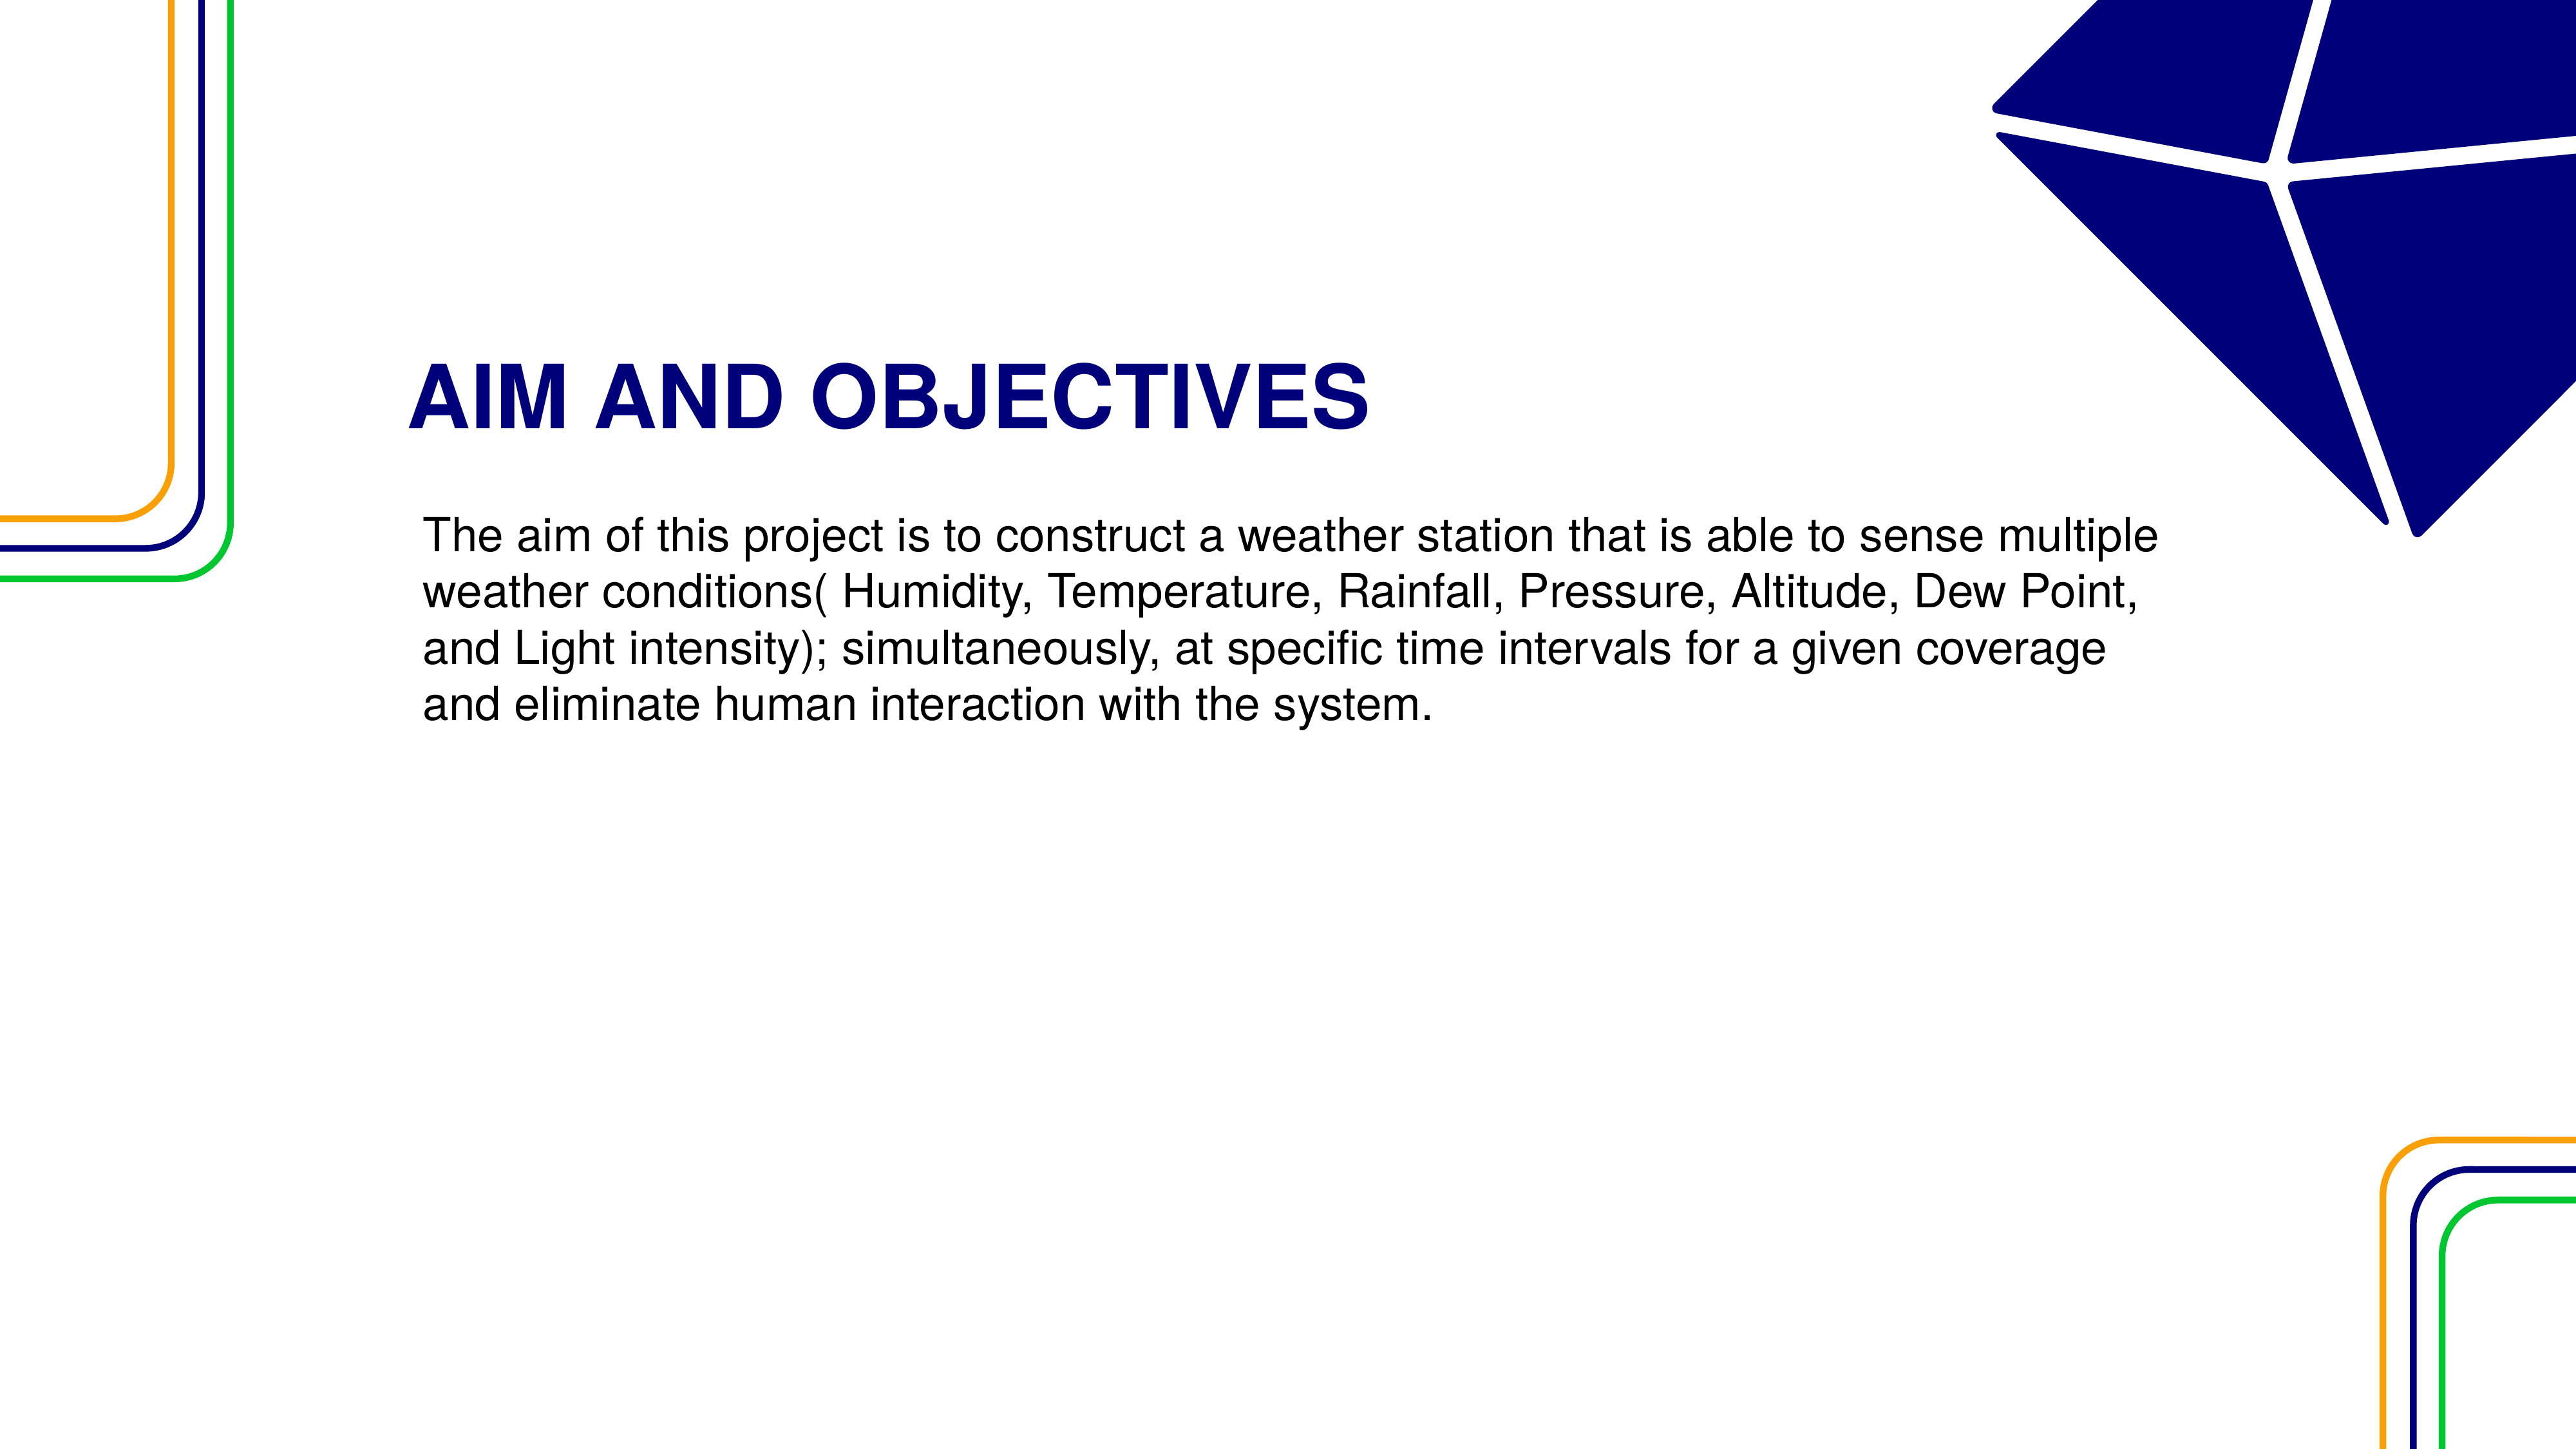

AIM AND OBJECTIVES
The aim of this project is to construct a weather station that is able to sense multiple
weather conditions( Humidity, Temperature, Rainfall, Pressure, Altitude, Dew Point,
and Light intensity); simultaneously, at specific time intervals for a given coverage
and eliminate human interaction with the system.